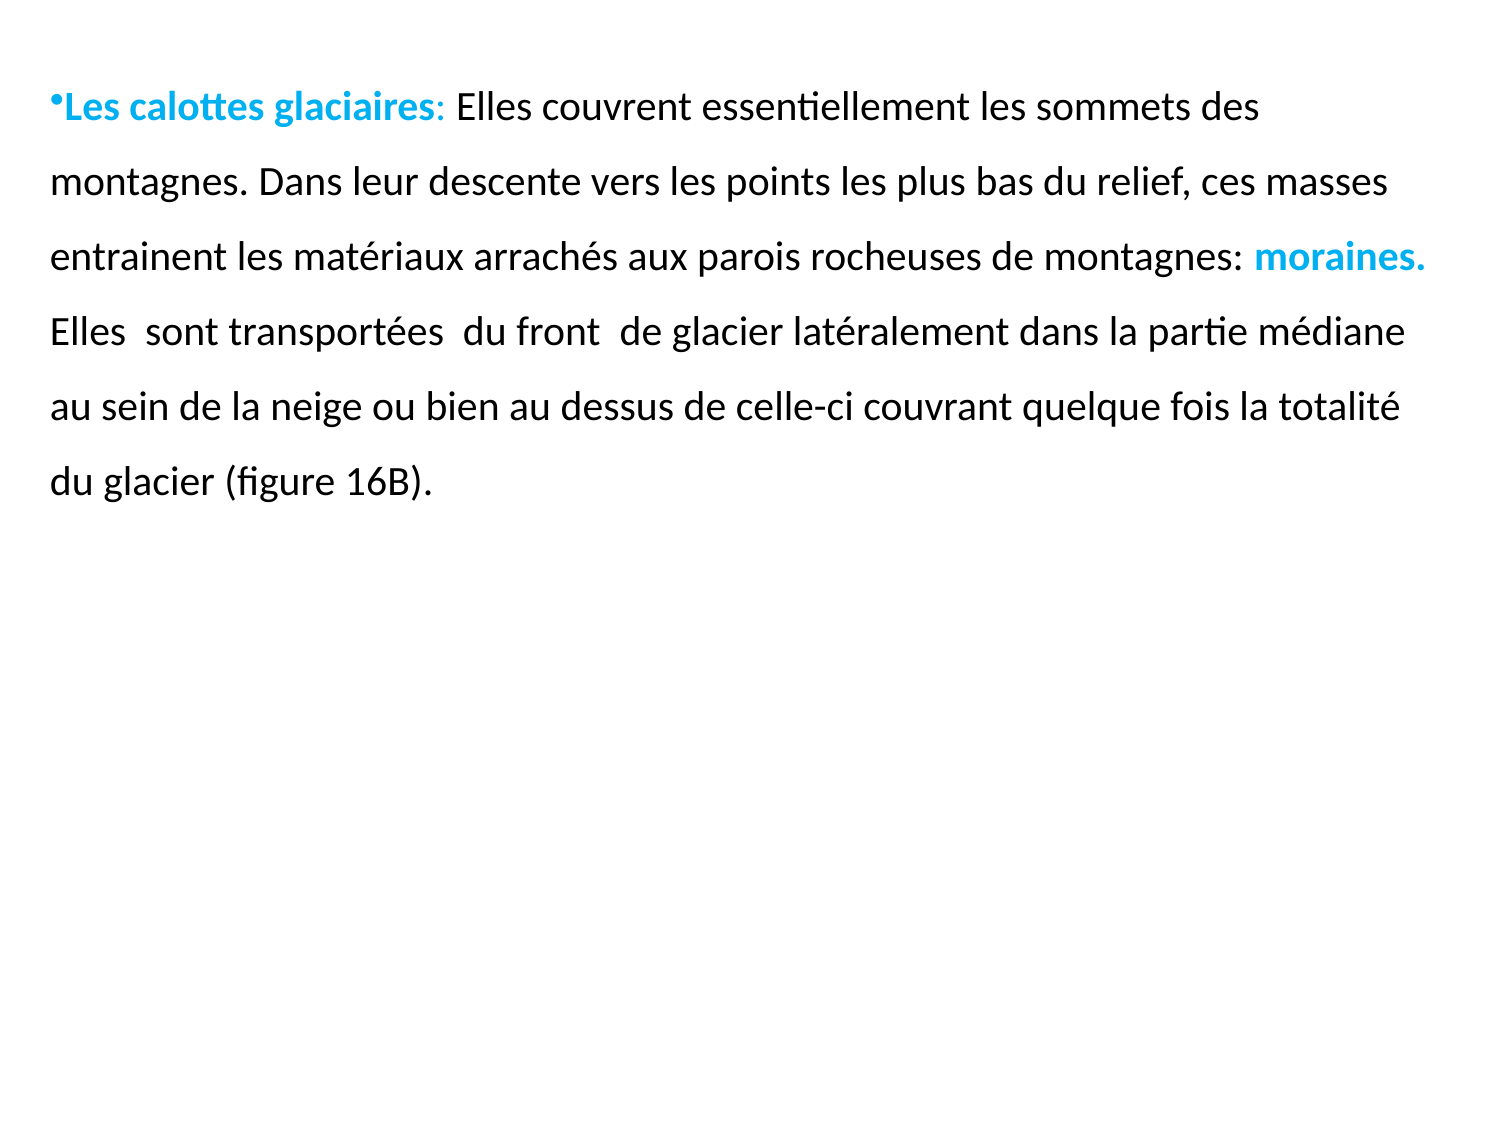

Les calottes glaciaires: Elles couvrent essentiellement les sommets des montagnes. Dans leur descente vers les points les plus bas du relief, ces masses entrainent les matériaux arrachés aux parois rocheuses de montagnes: moraines. Elles  sont transportées  du front  de glacier latéralement dans la partie médiane au sein de la neige ou bien au dessus de celle-ci couvrant quelque fois la totalité du glacier (figure 16B).